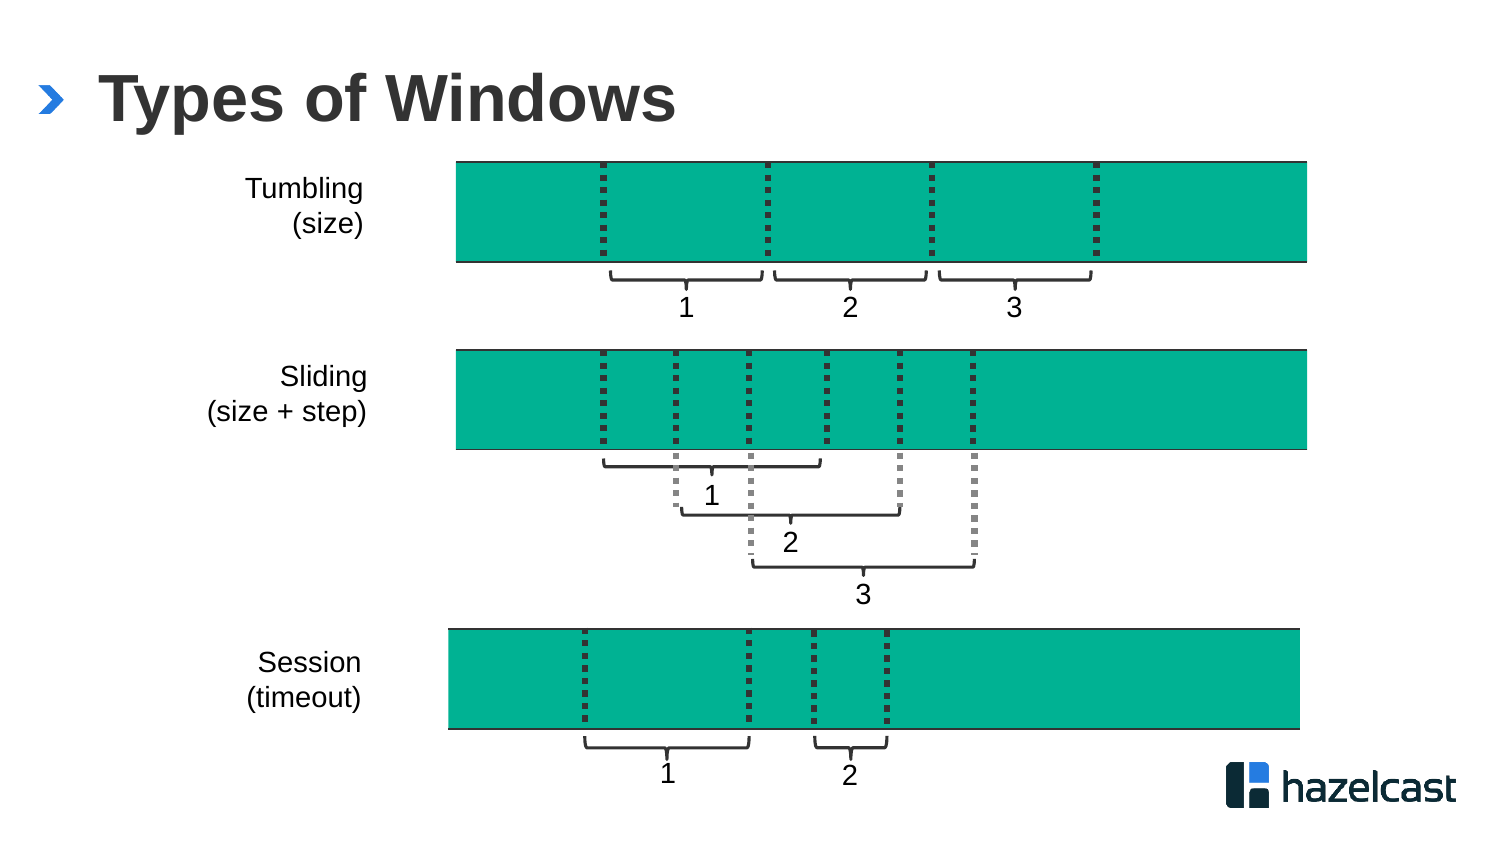

# Types of Windows
Tumbling
(size)

|  |
| --- |
1
2
3
Sliding
(size + step)

1
2
|  |
| --- |
3
Session
(timeout)

1
2
|  |
| --- |